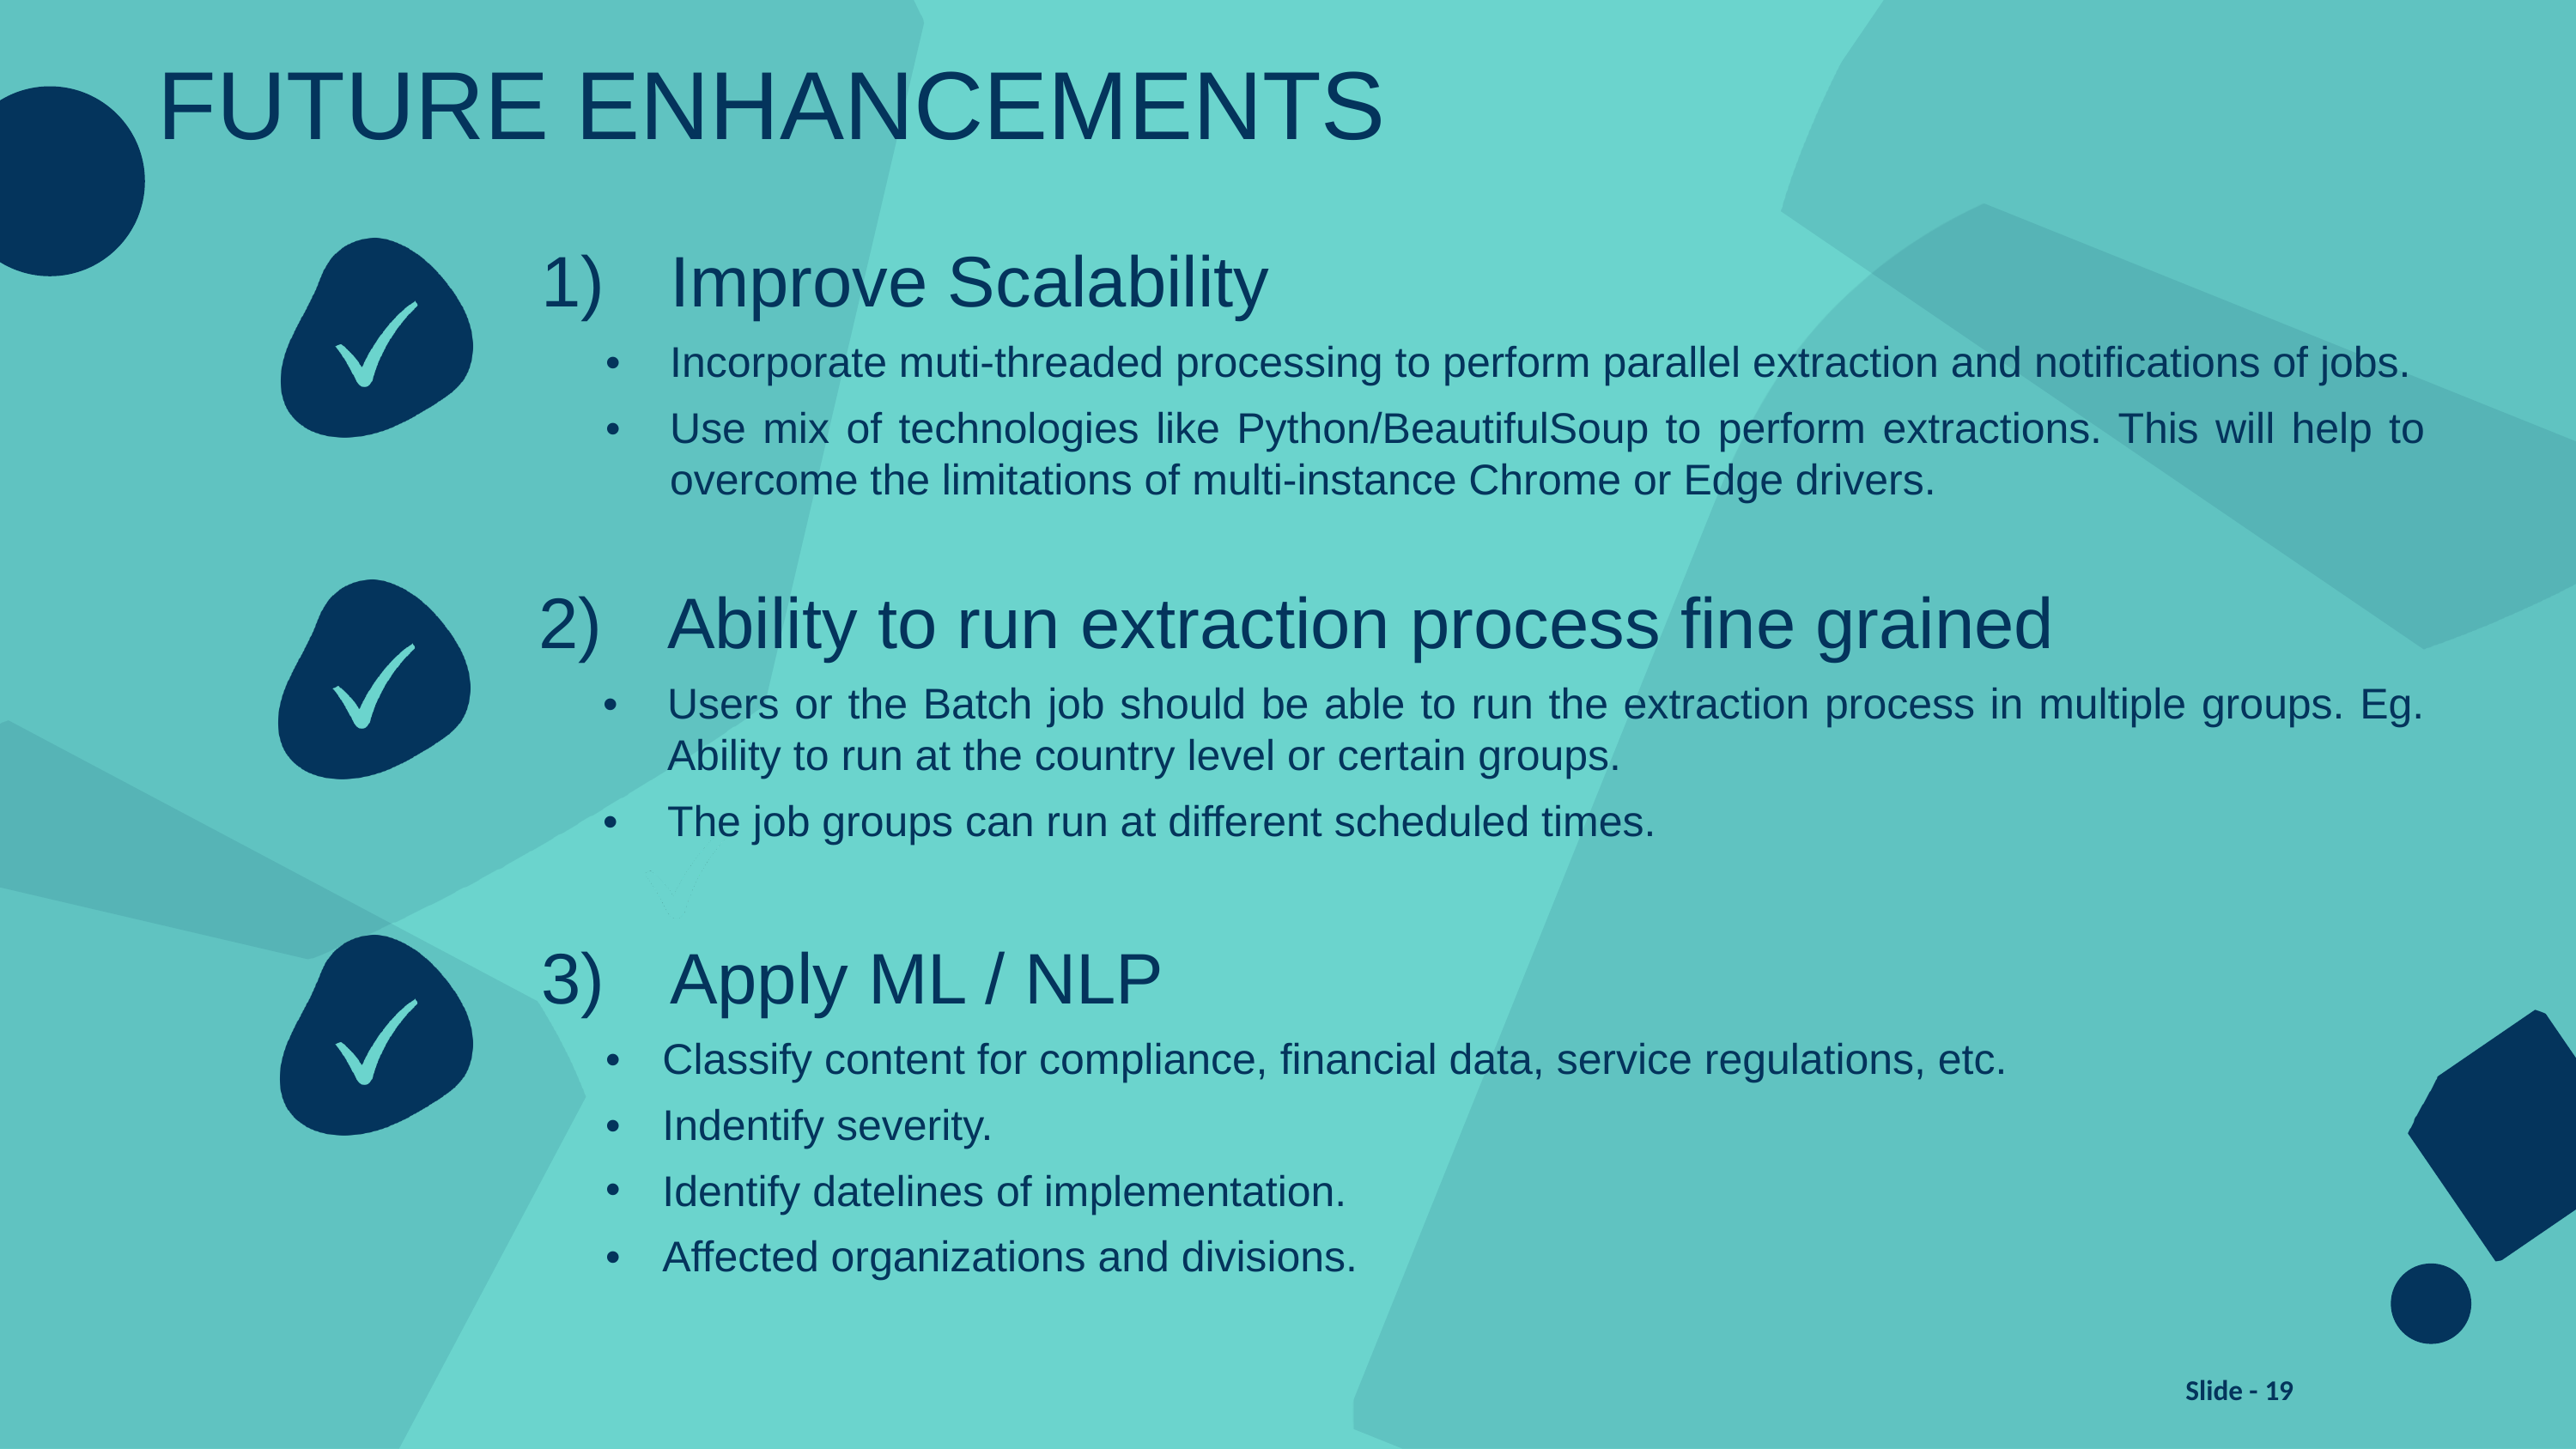

# FUTURE ENHANCEMENTS
1)	Improve Scalability
•	Incorporate muti-threaded processing to perform parallel extraction and notifications of jobs.
•	Use mix of technologies like Python/BeautifulSoup to perform extractions. This will help to overcome the limitations of multi-instance Chrome or Edge drivers.

2)	Ability to run extraction process fine grained
•	Users or the Batch job should be able to run the extraction process in multiple groups. Eg. Ability to run at the country level or certain groups.
•	The job groups can run at different scheduled times.

3)	Apply ML / NLP
•	Classify content for compliance, financial data, service regulations, etc.
•	Indentify severity.
Identify datelines of implementation.
•	Affected organizations and divisions.

Slide - 19